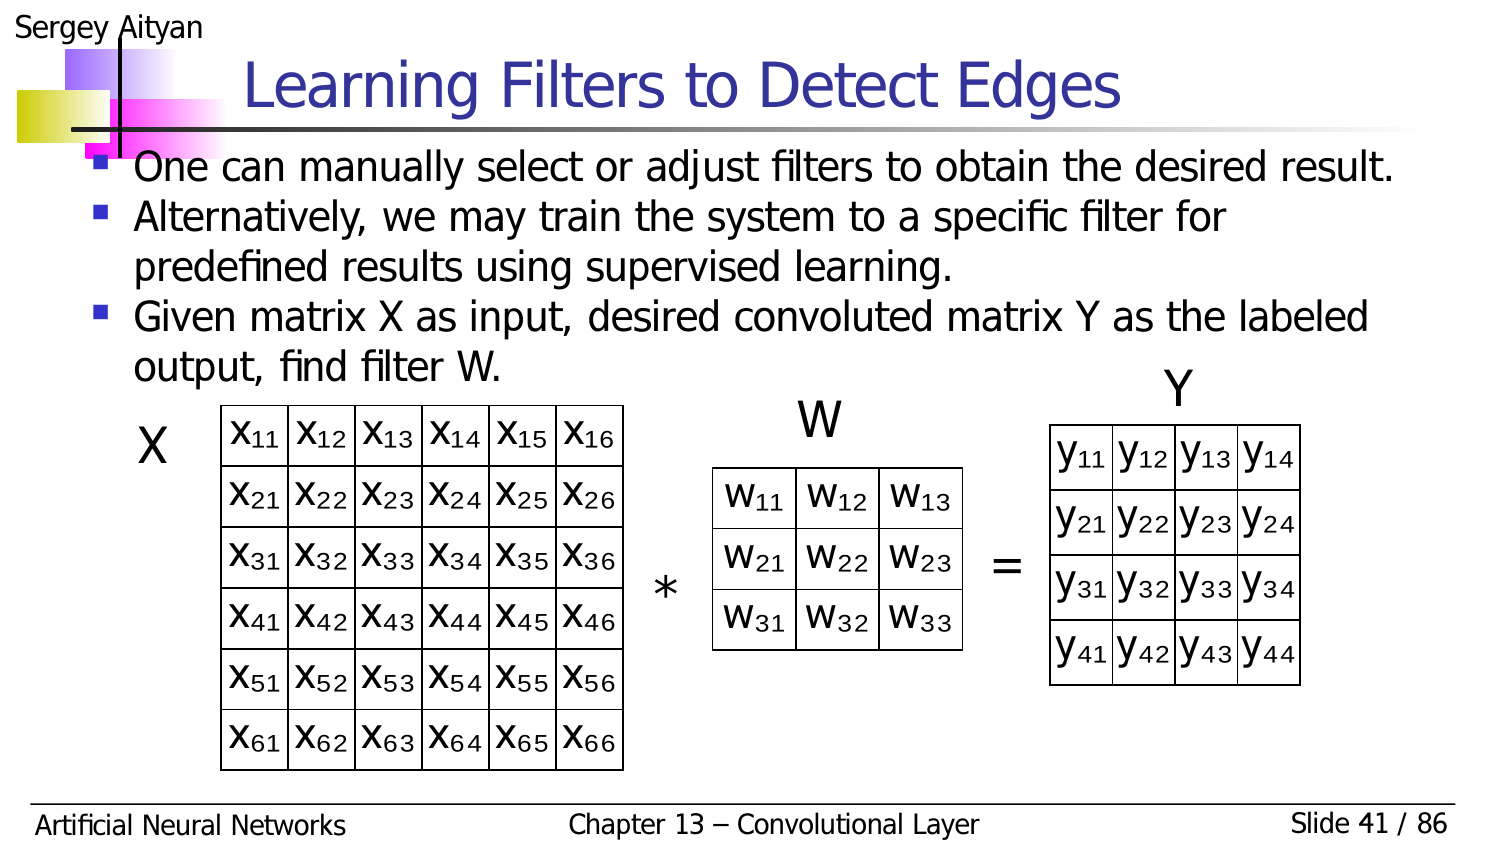

# Learning Filters to Detect Edges
One can manually select or adjust filters to obtain the desired result.
Alternatively, we may train the system to a specific filter for predefined results using supervised learning.
Given matrix X as input, desired convoluted matrix Y as the labeled output, find filter W.
Y
W
| x₁₁ | x₁₂ | x₁₃ | x₁₄ | x₁₅ | x₁₆ |
| --- | --- | --- | --- | --- | --- |
| x₂₁ | x₂₂ | x₂₃ | x₂₄ | x₂₅ | x₂₆ |
| x₃₁ | x₃₂ | x₃₃ | x₃₄ | x₃₅ | x₃₆ |
| x₄₁ | x₄₂ | x₄₃ | x₄₄ | x₄₅ | x₄₆ |
| x₅₁ | x₅₂ | x₅₃ | x₅₄ | x₅₅ | x₅₆ |
| x₆₁ | x₆₂ | x₆₃ | x₆₄ | x₆₅ | x₆₆ |
X
| y₁₁ | y₁₂ | y₁₃ | y₁₄ |
| --- | --- | --- | --- |
| y₂₁ | y₂₂ | y₂₃ | y₂₄ |
| y₃₁ | y₃₂ | y₃₃ | y₃₄ |
| y₄₁ | y₄₂ | y₄₃ | y₄₄ |
| w₁₁ | w₁₂ | w₁₃ |
| --- | --- | --- |
| w₂₁ | w₂₂ | w₂₃ |
| w₃₁ | w₃₂ | w₃₃ |
=
*